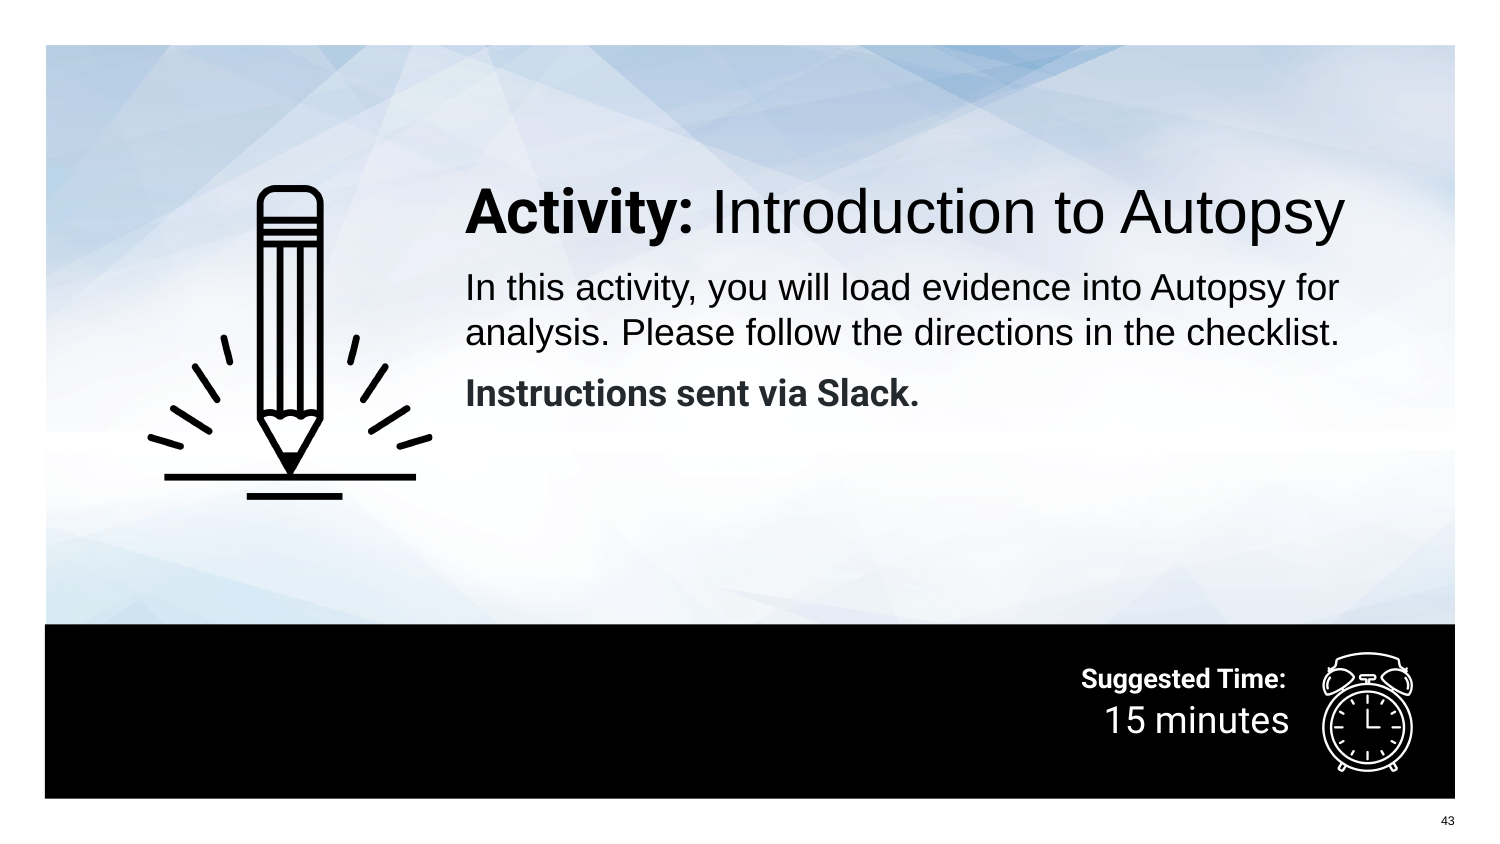

Activity: Introduction to Autopsy
In this activity, you will load evidence into Autopsy for analysis. Please follow the directions in the checklist.
Instructions sent via Slack.
# 15 minutes

43